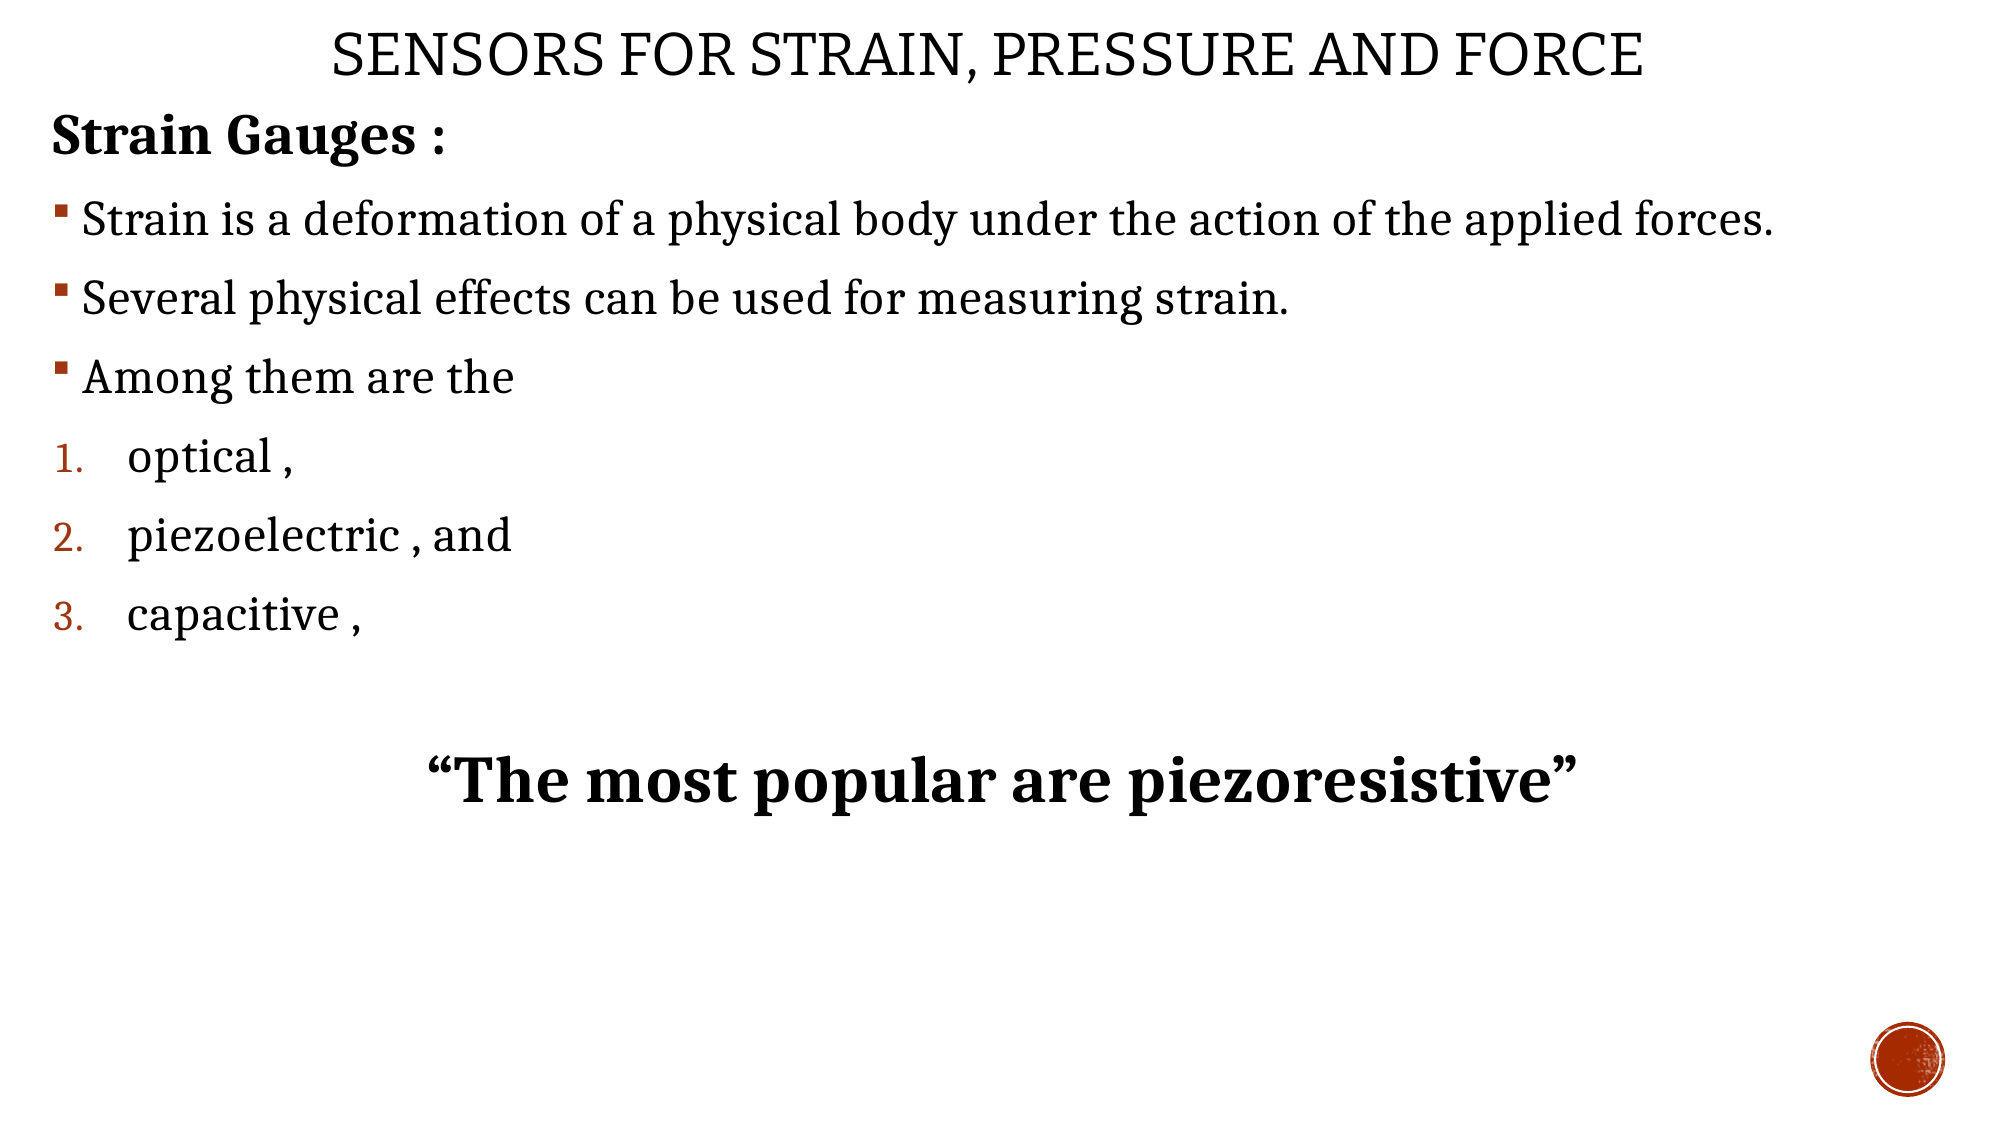

# Sensors for strain, pressure and force
Strain Gauges :
Strain is a deformation of a physical body under the action of the applied forces.
Several physical effects can be used for measuring strain.
Among them are the
optical ,
piezoelectric , and
capacitive ,

“The most popular are piezoresistive”